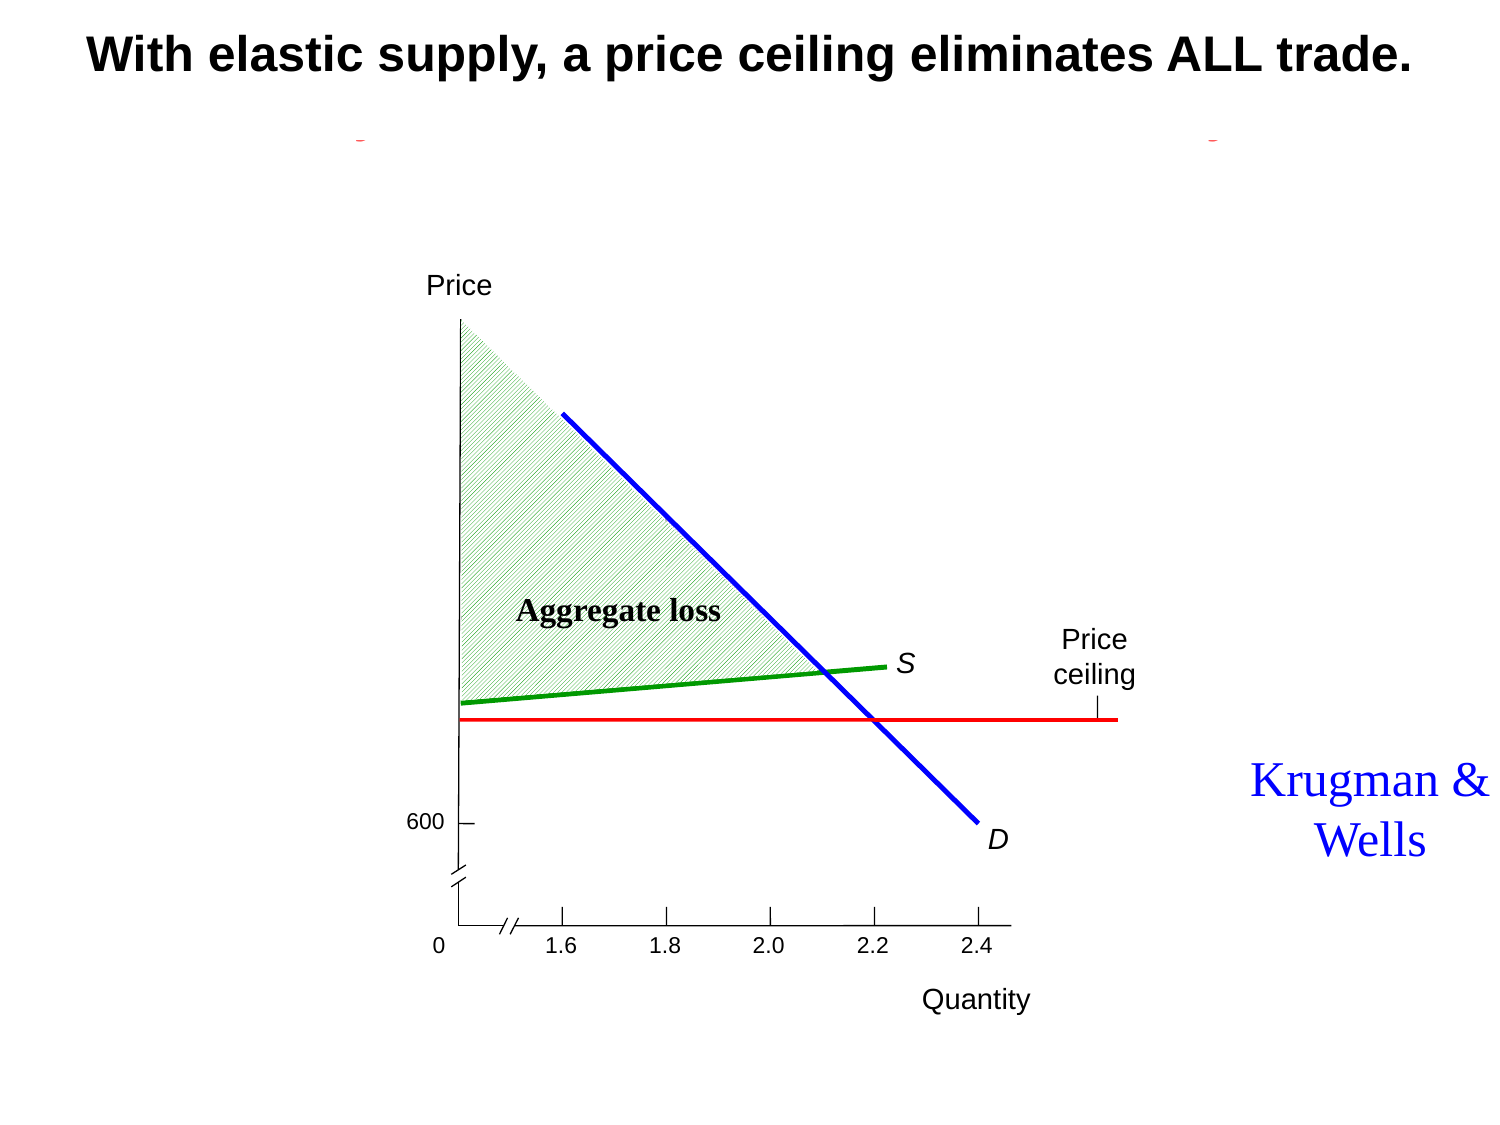

# With elastic supply, a price ceiling eliminates ALL trade. Really?!  Will traders surrender that easily?

Price

Aggregate loss
Price ceiling
S

Krugman & Wells
600
D

0
1.6
1.8
2.0
2.2
2.4
Quantity